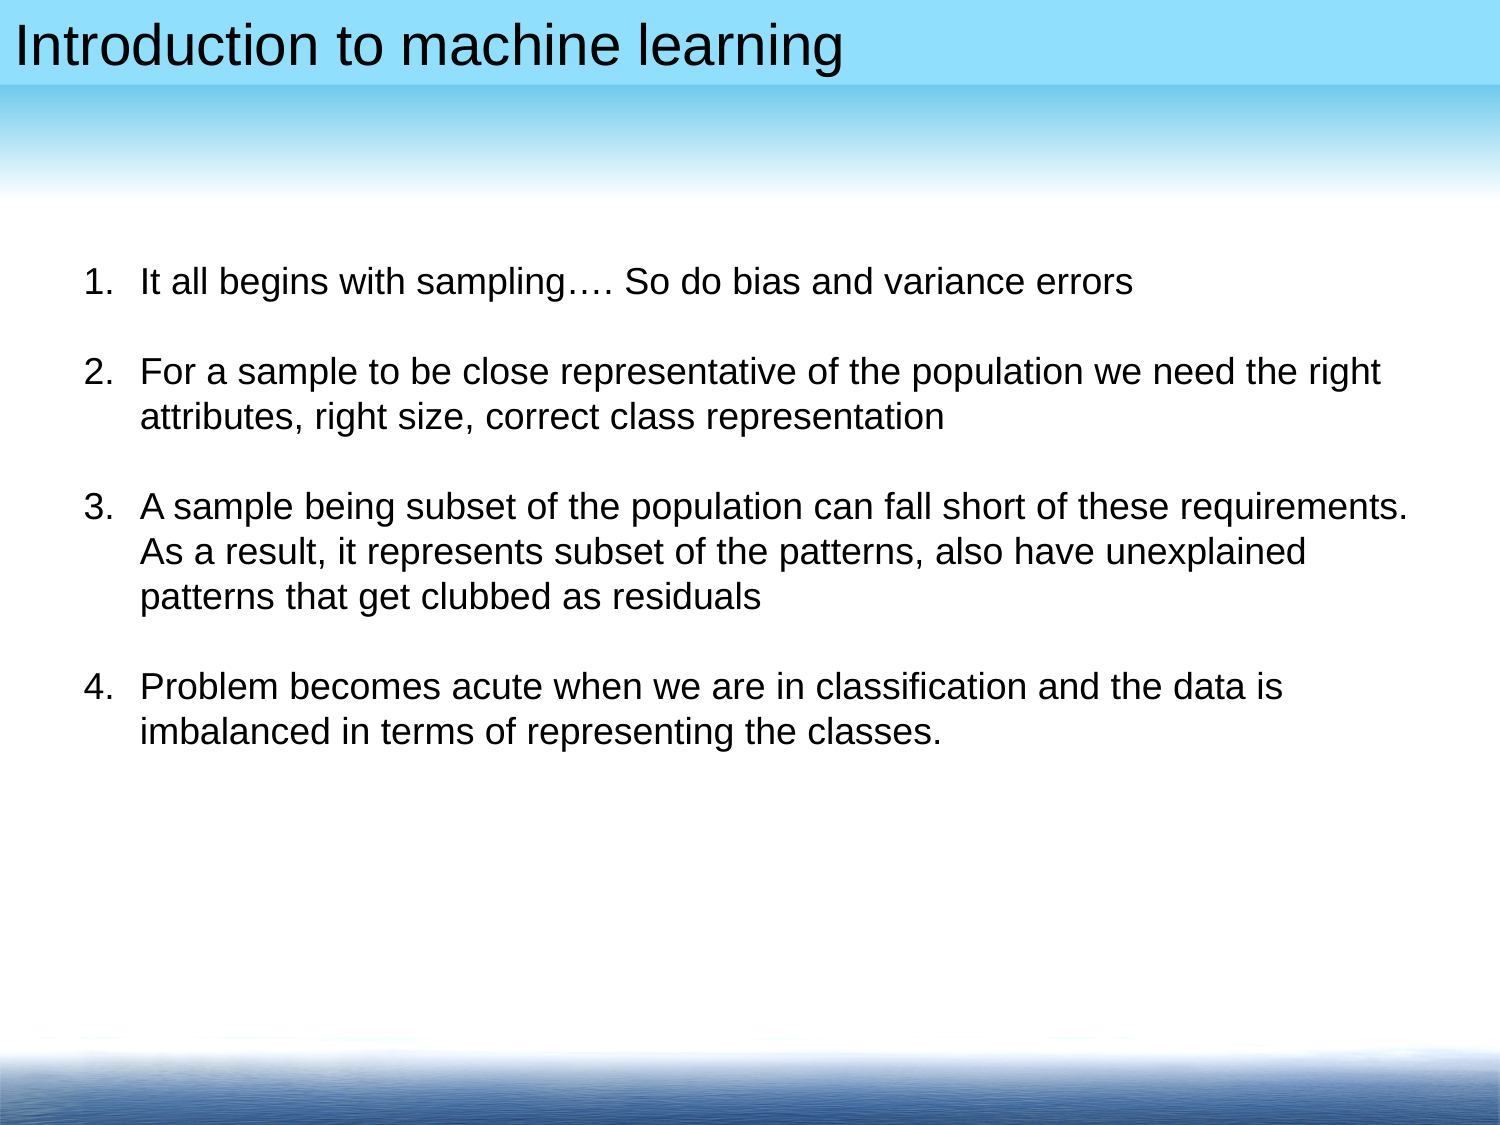

It all begins with sampling…. So do bias and variance errors

For a sample to be close representative of the population we need the right attributes, right size, correct class representation

A sample being subset of the population can fall short of these requirements. As a result, it represents subset of the patterns, also have unexplained patterns that get clubbed as residuals

Problem becomes acute when we are in classification and the data is imbalanced in terms of representing the classes.